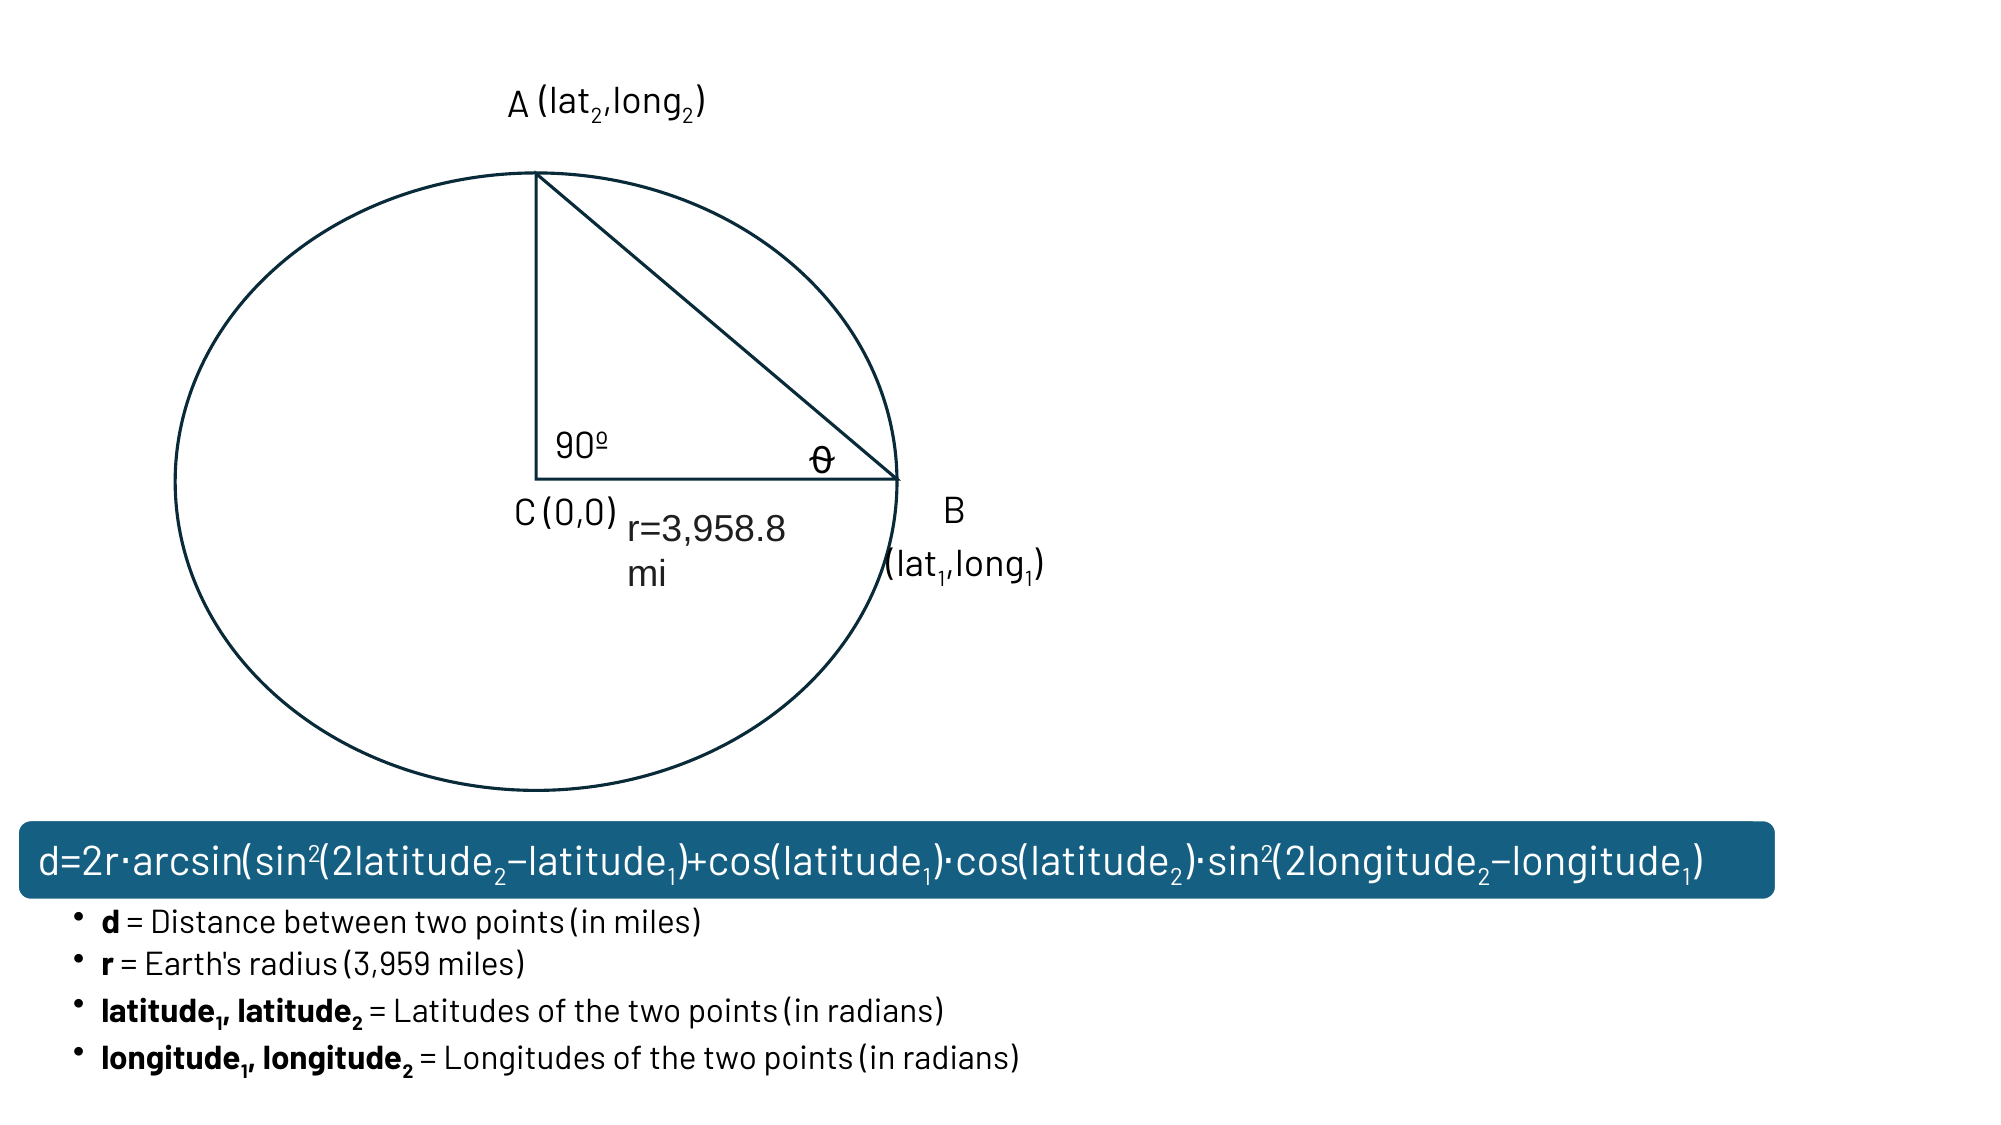

(lat2,long2)
A

90º
B
C (0,0)
r=3,958.8 mi
⍬
(lat1,long1)
d=2r⋅arcsin(sin2(2latitude2​−latitude1​​)+cos(latitude1​)⋅cos(latitude2​)⋅sin2(2longitude2​−longitude1​​)
d = Distance between two points (in miles)
r = Earth's radius (3,959 miles)
latitude1​, latitude2 = Latitudes of the two points (in radians)
longitude1​, longitude2​ = Longitudes of the two points (in radians)